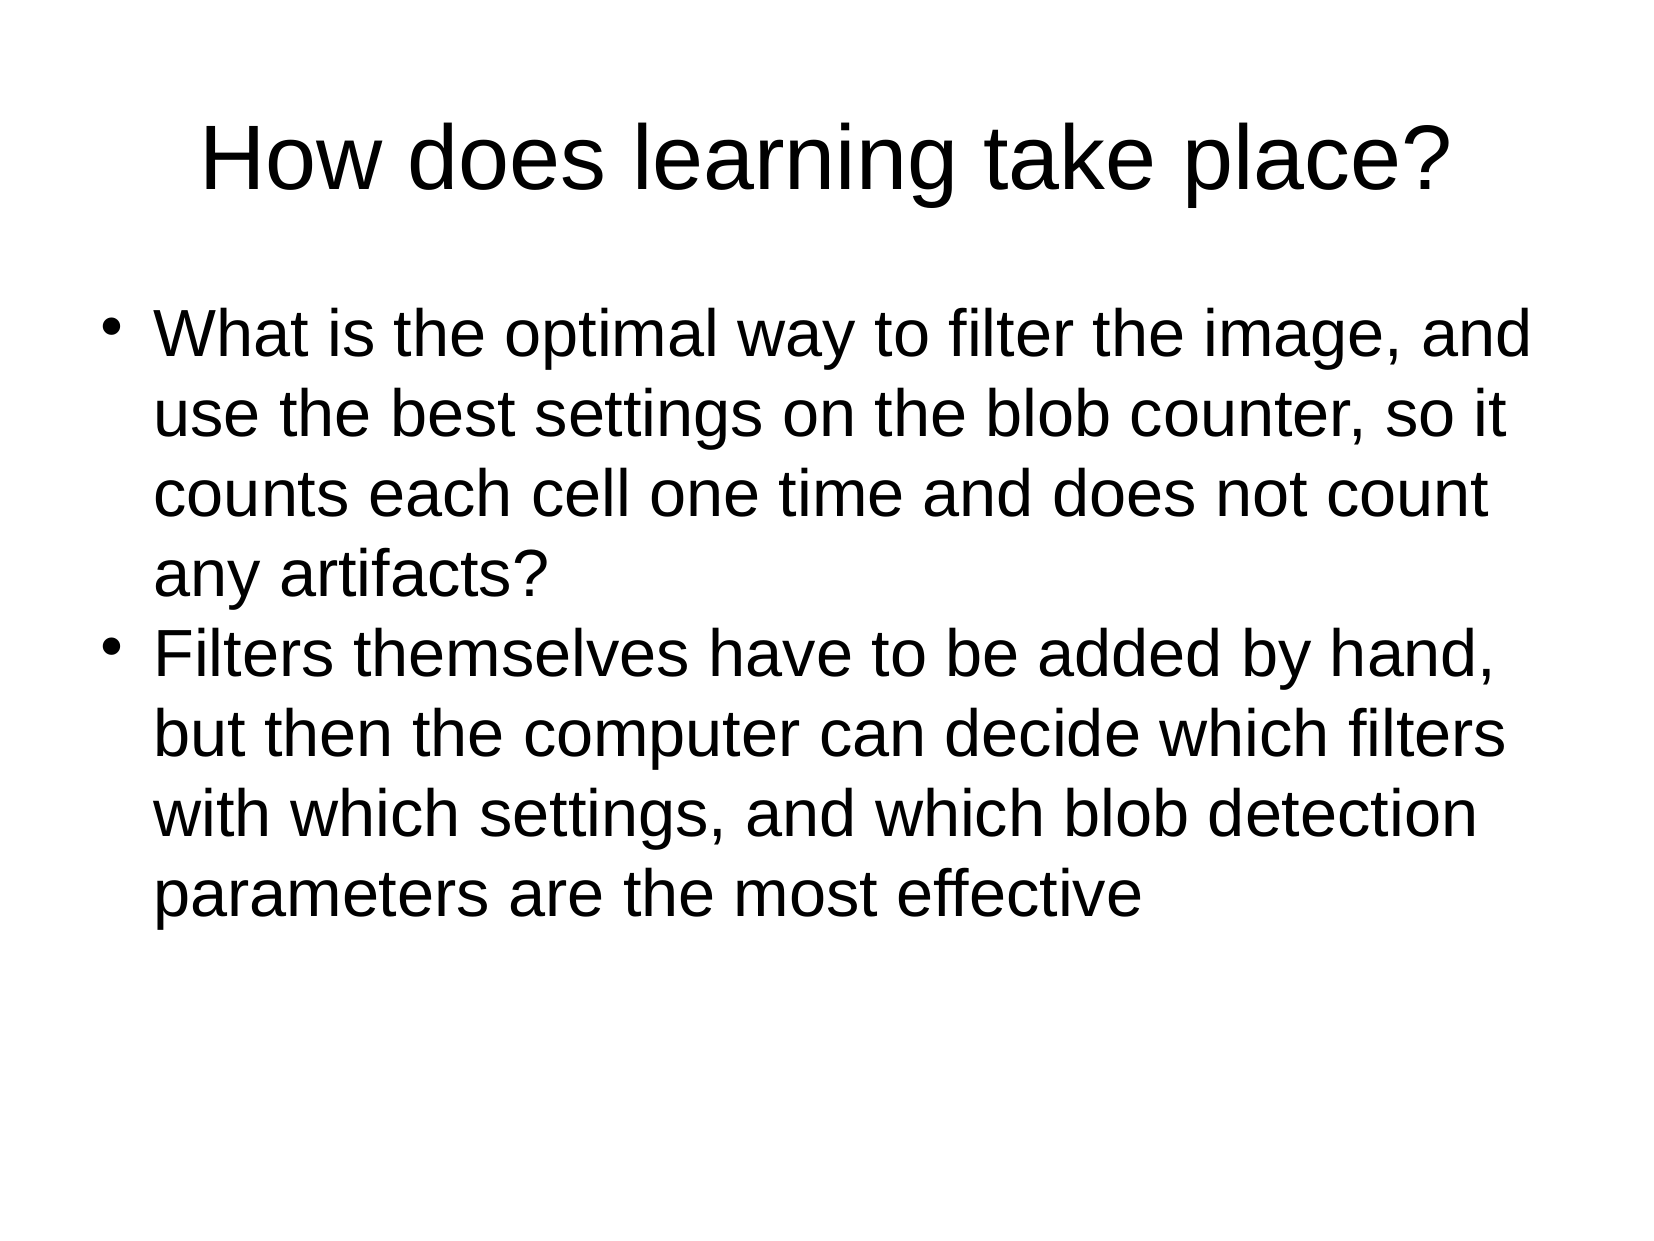

How does learning take place?
What is the optimal way to filter the image, and use the best settings on the blob counter, so it counts each cell one time and does not count any artifacts?
Filters themselves have to be added by hand, but then the computer can decide which filters with which settings, and which blob detection parameters are the most effective